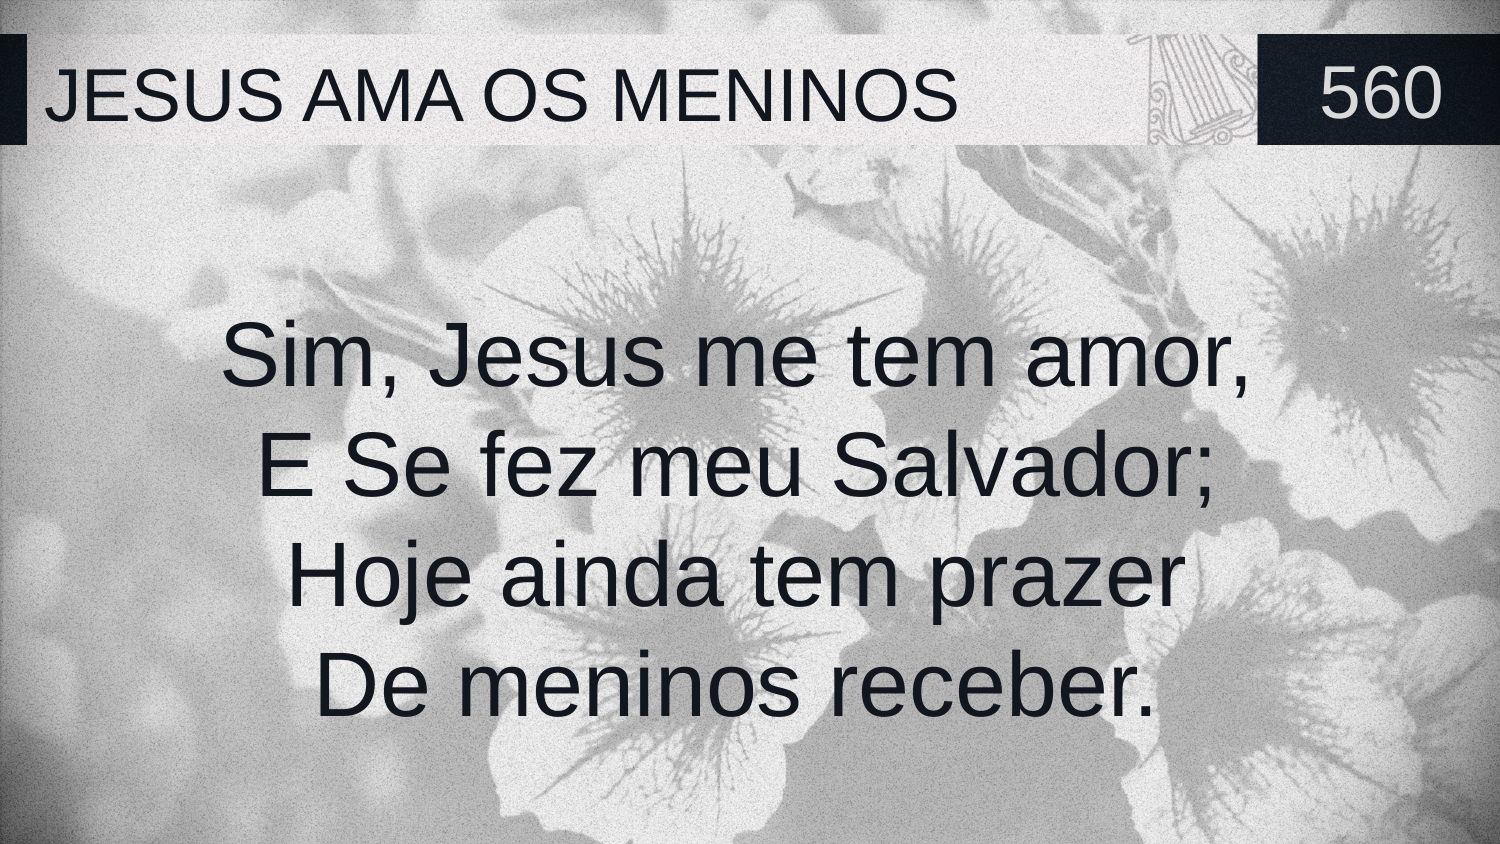

# JESUS AMA OS MENINOS
560
Sim, Jesus me tem amor,
E Se fez meu Salvador;
Hoje ainda tem prazer
De meninos receber.